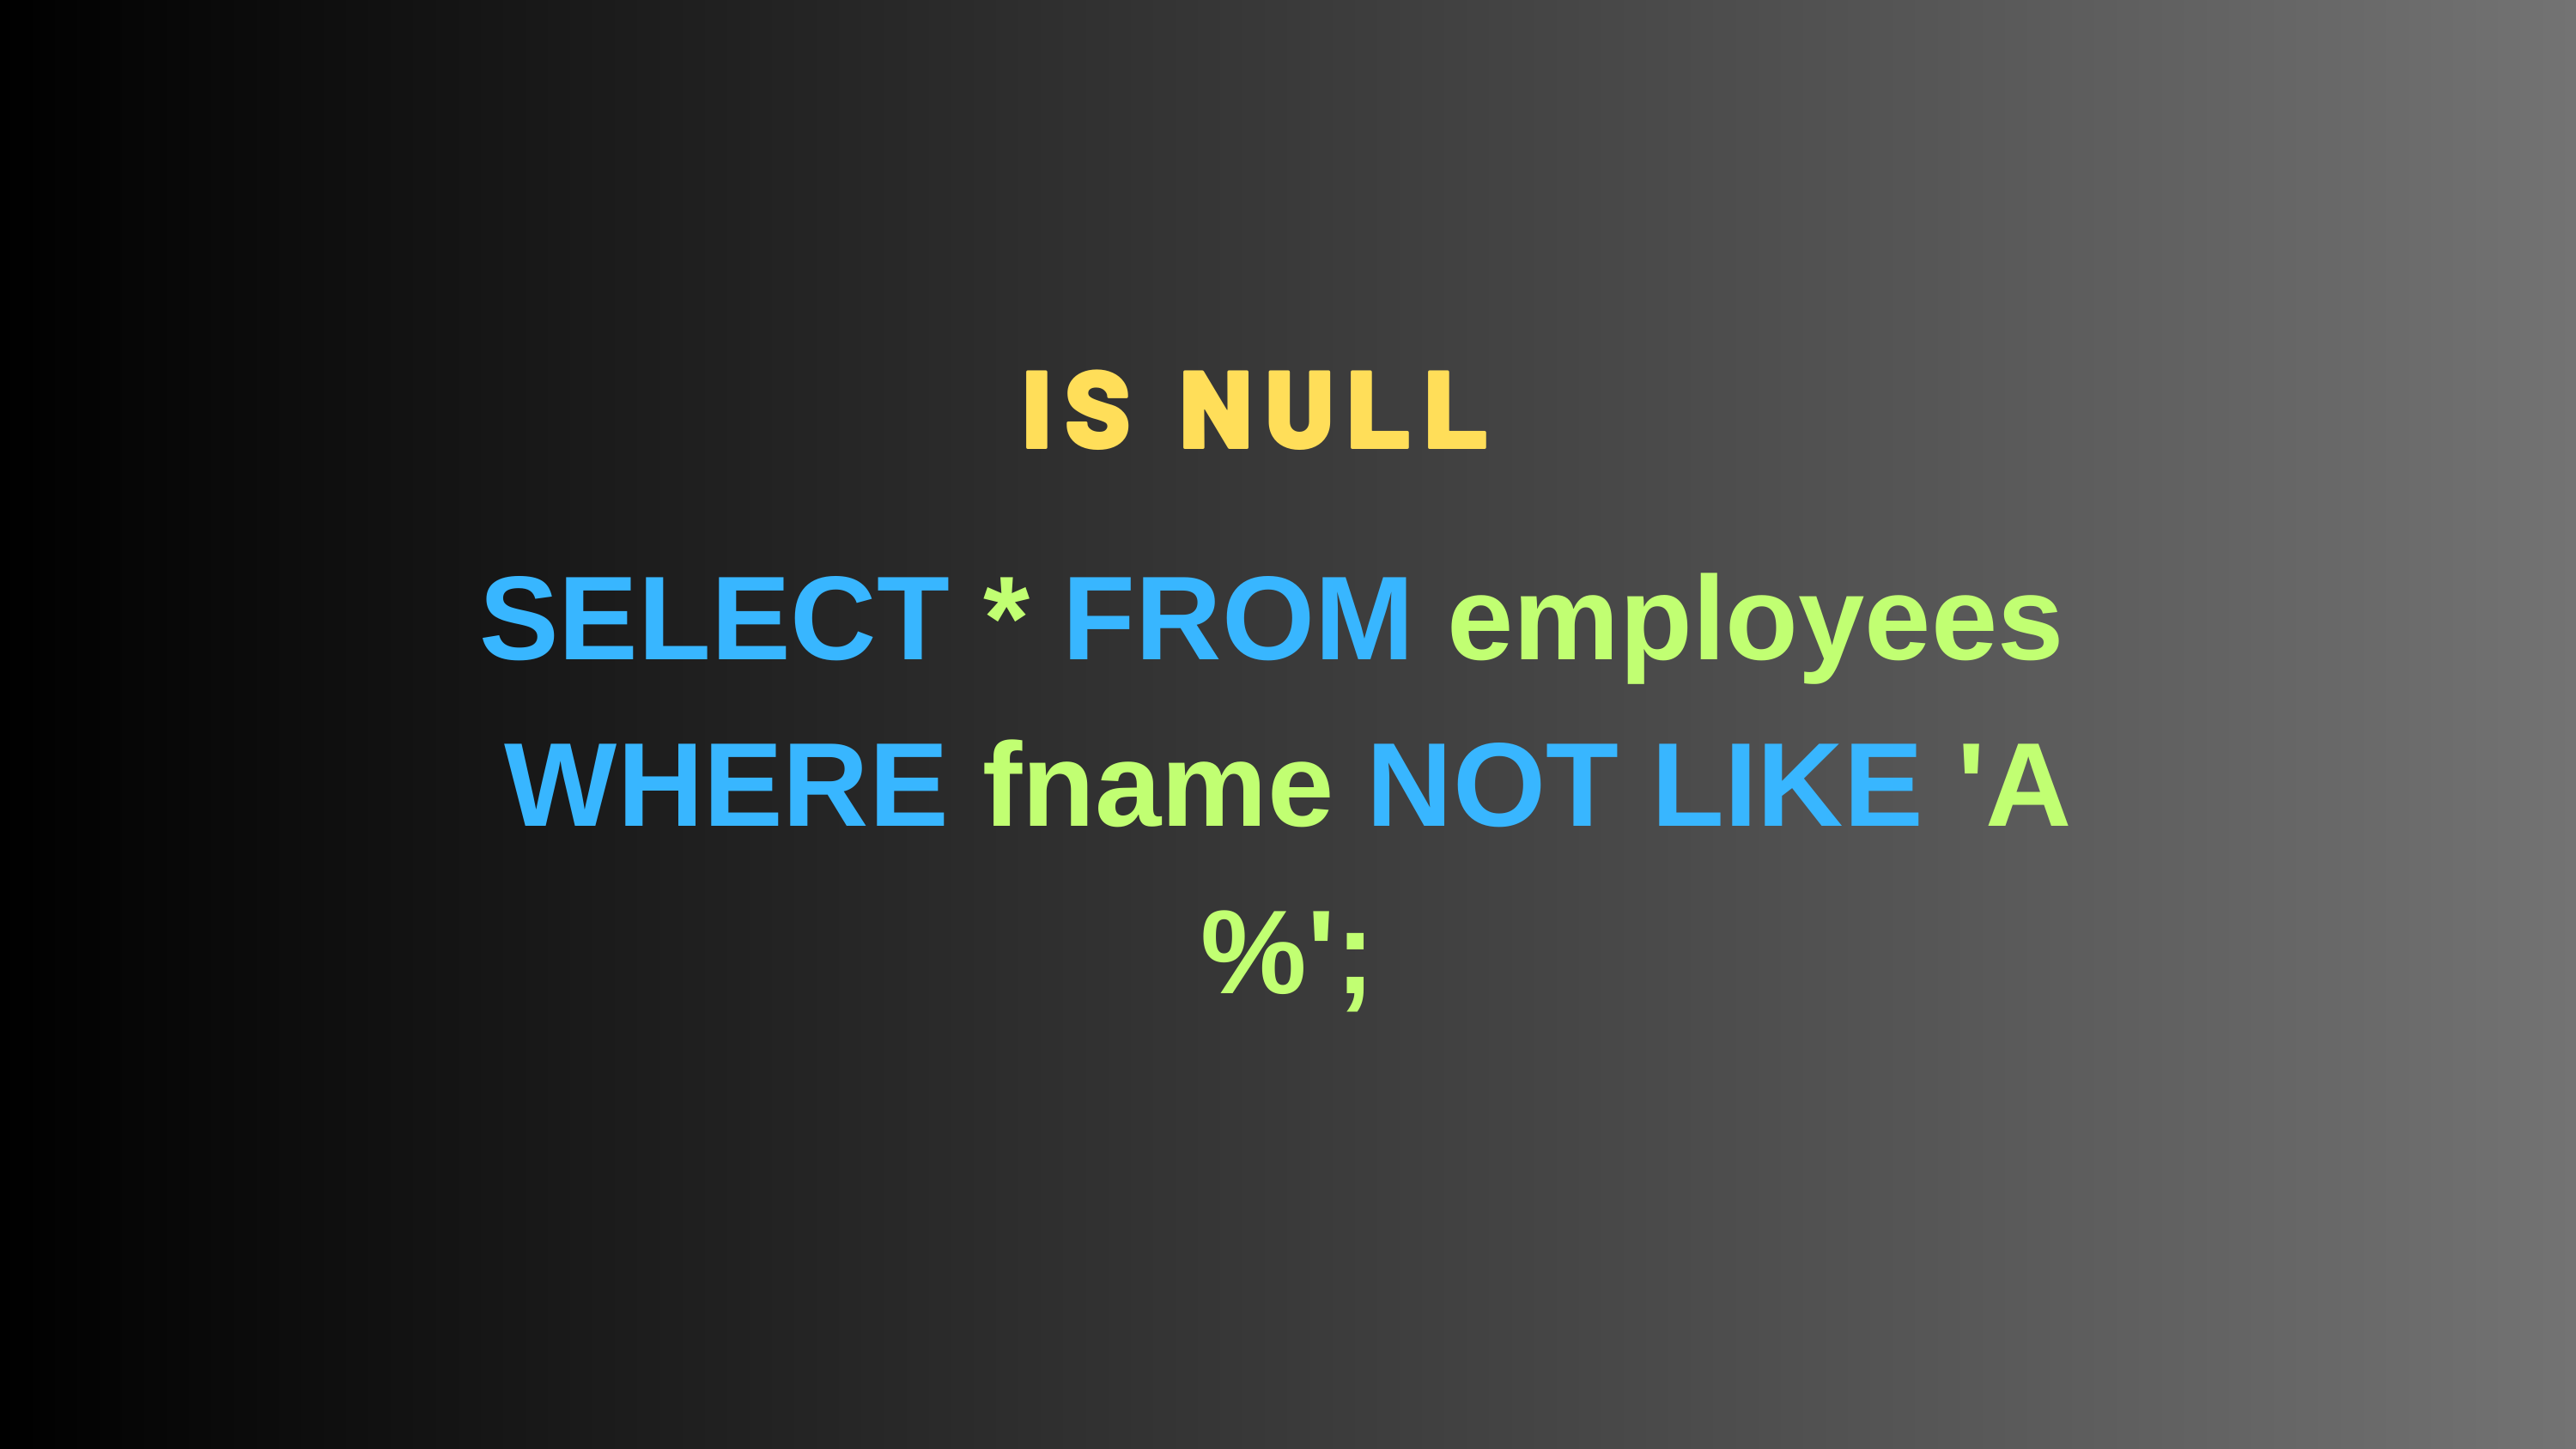

IS NULL
SELECT * FROM employees
WHERE fname NOT LIKE 'A%';